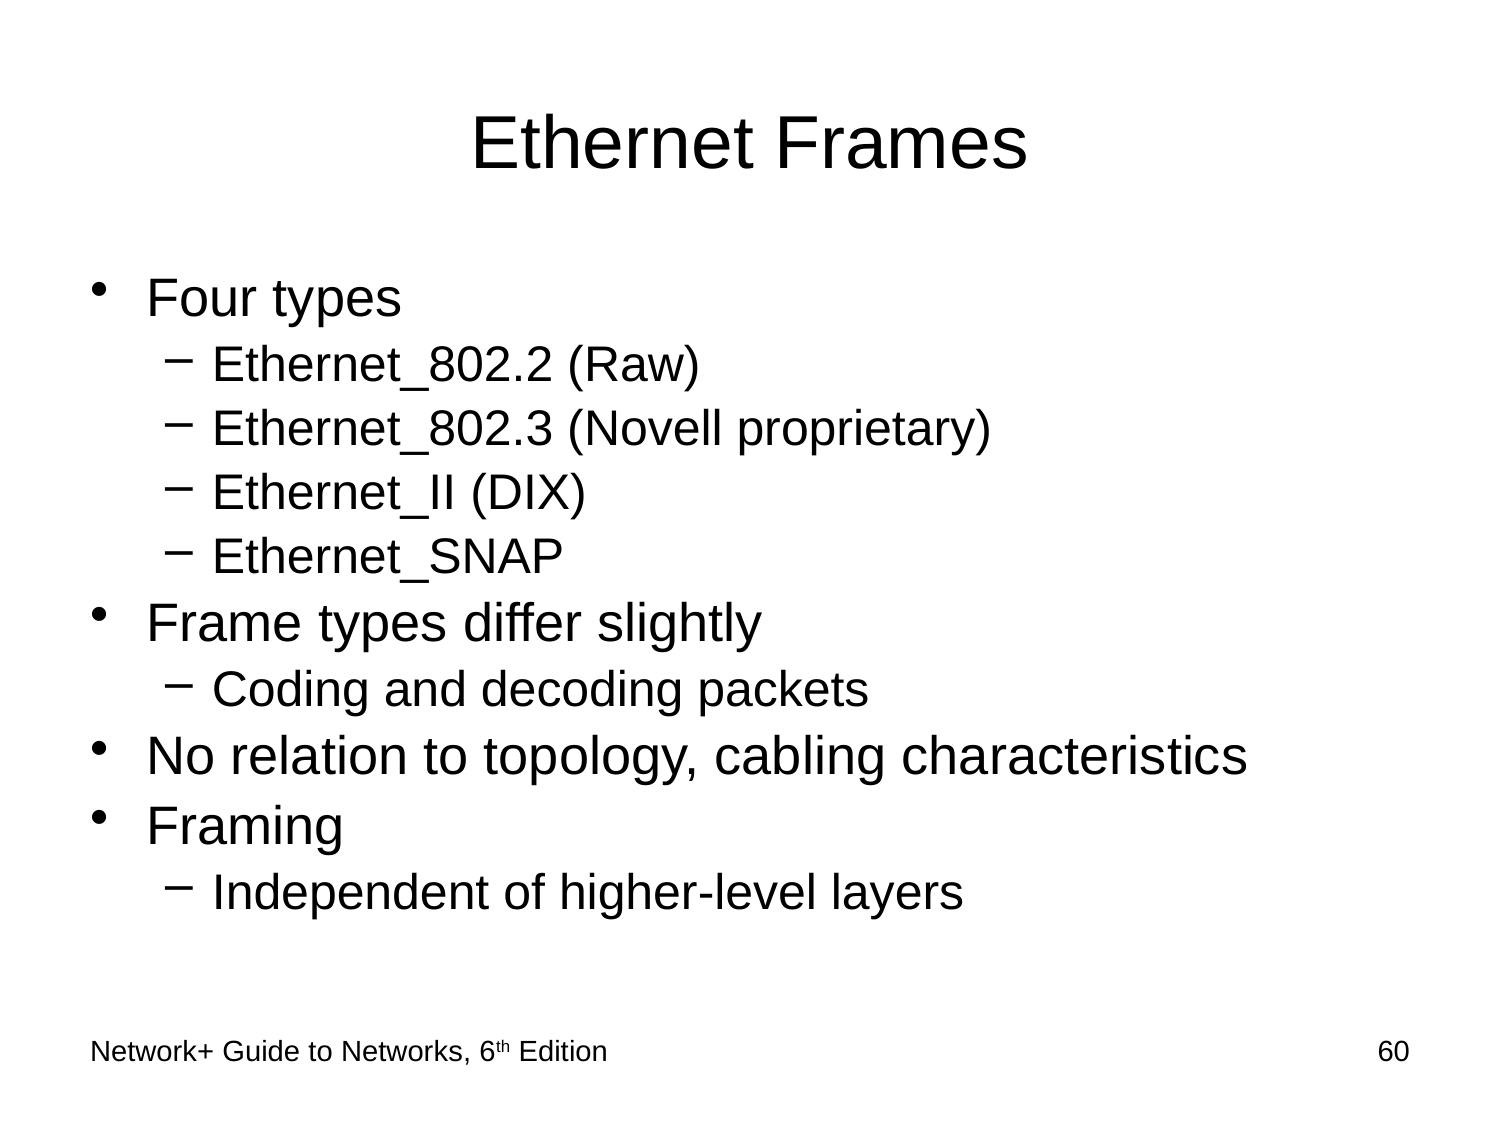

# Ethernet Frames
Four types
Ethernet_802.2 (Raw)
Ethernet_802.3 (Novell proprietary)
Ethernet_II (DIX)
Ethernet_SNAP
Frame types differ slightly
Coding and decoding packets
No relation to topology, cabling characteristics
Framing
Independent of higher-level layers
Network+ Guide to Networks, 6th Edition
60